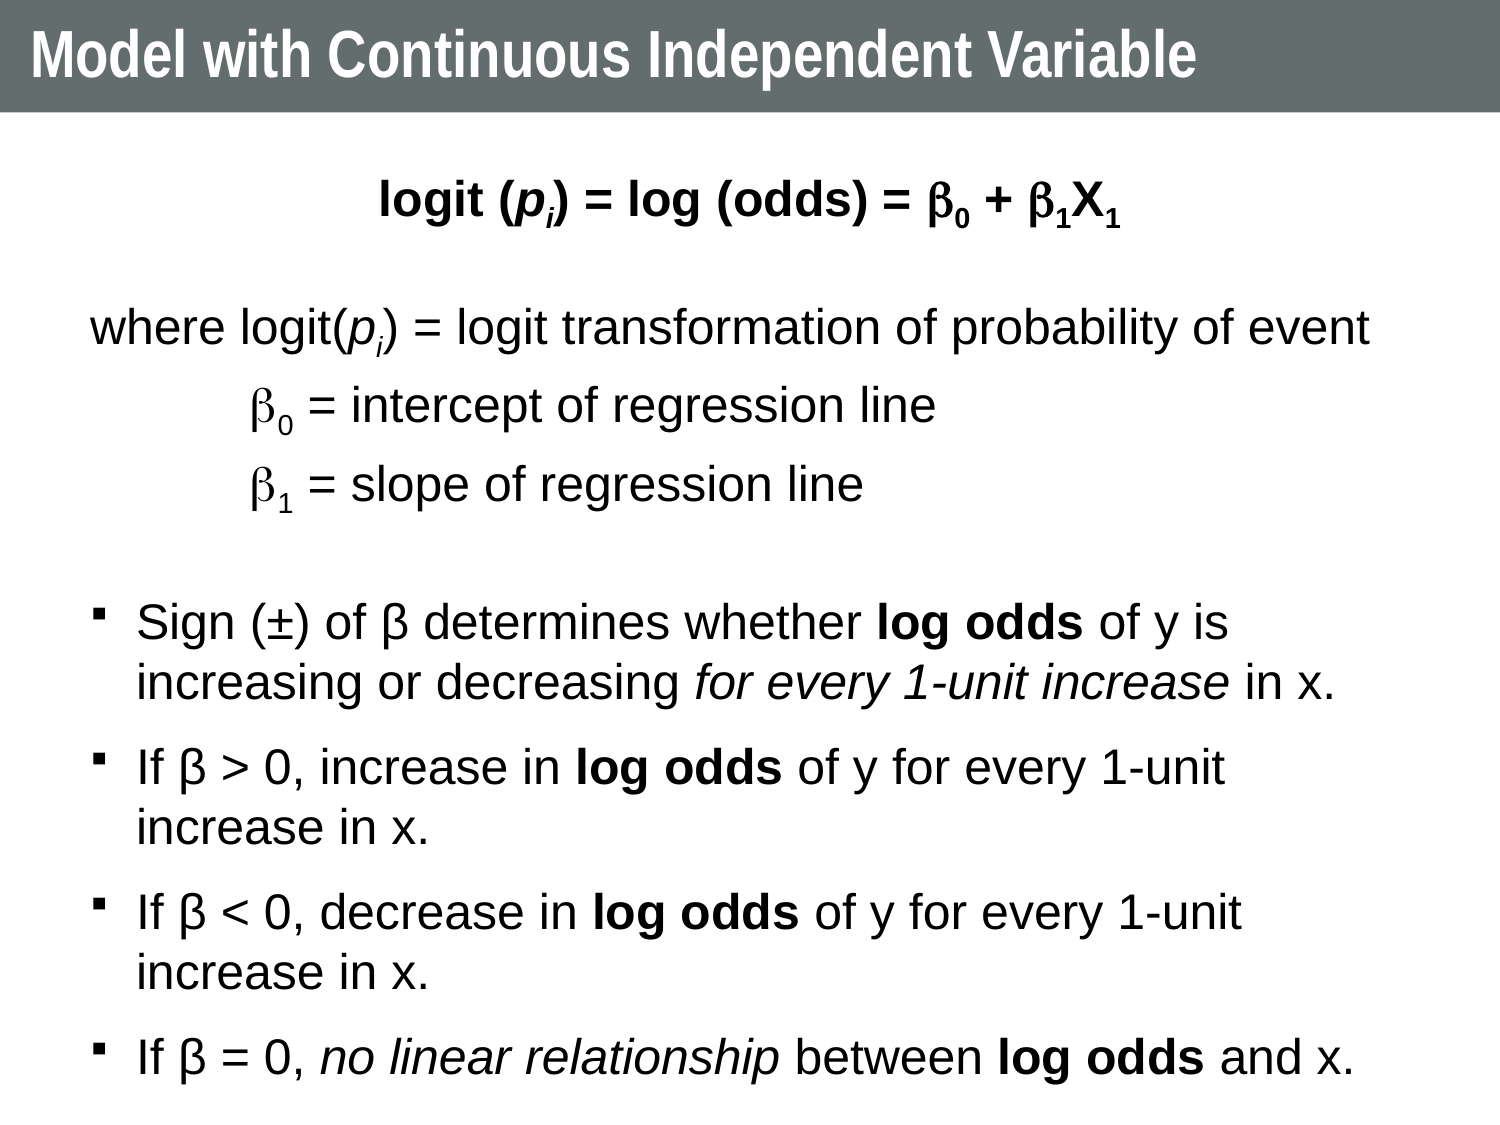

# Model with Continuous Independent Variable
logit (pi) = log (odds) = β0 + β1X1
where logit(pi) = logit transformation of probability of event
β0 = intercept of regression line
β1 = slope of regression line

Sign (±) of β determines whether log odds of y is increasing or decreasing for every 1-unit increase in x.
If β > 0, increase in log odds of y for every 1-unit increase in x.
If β < 0, decrease in log odds of y for every 1-unit increase in x.
If β = 0, no linear relationship between log odds and x.